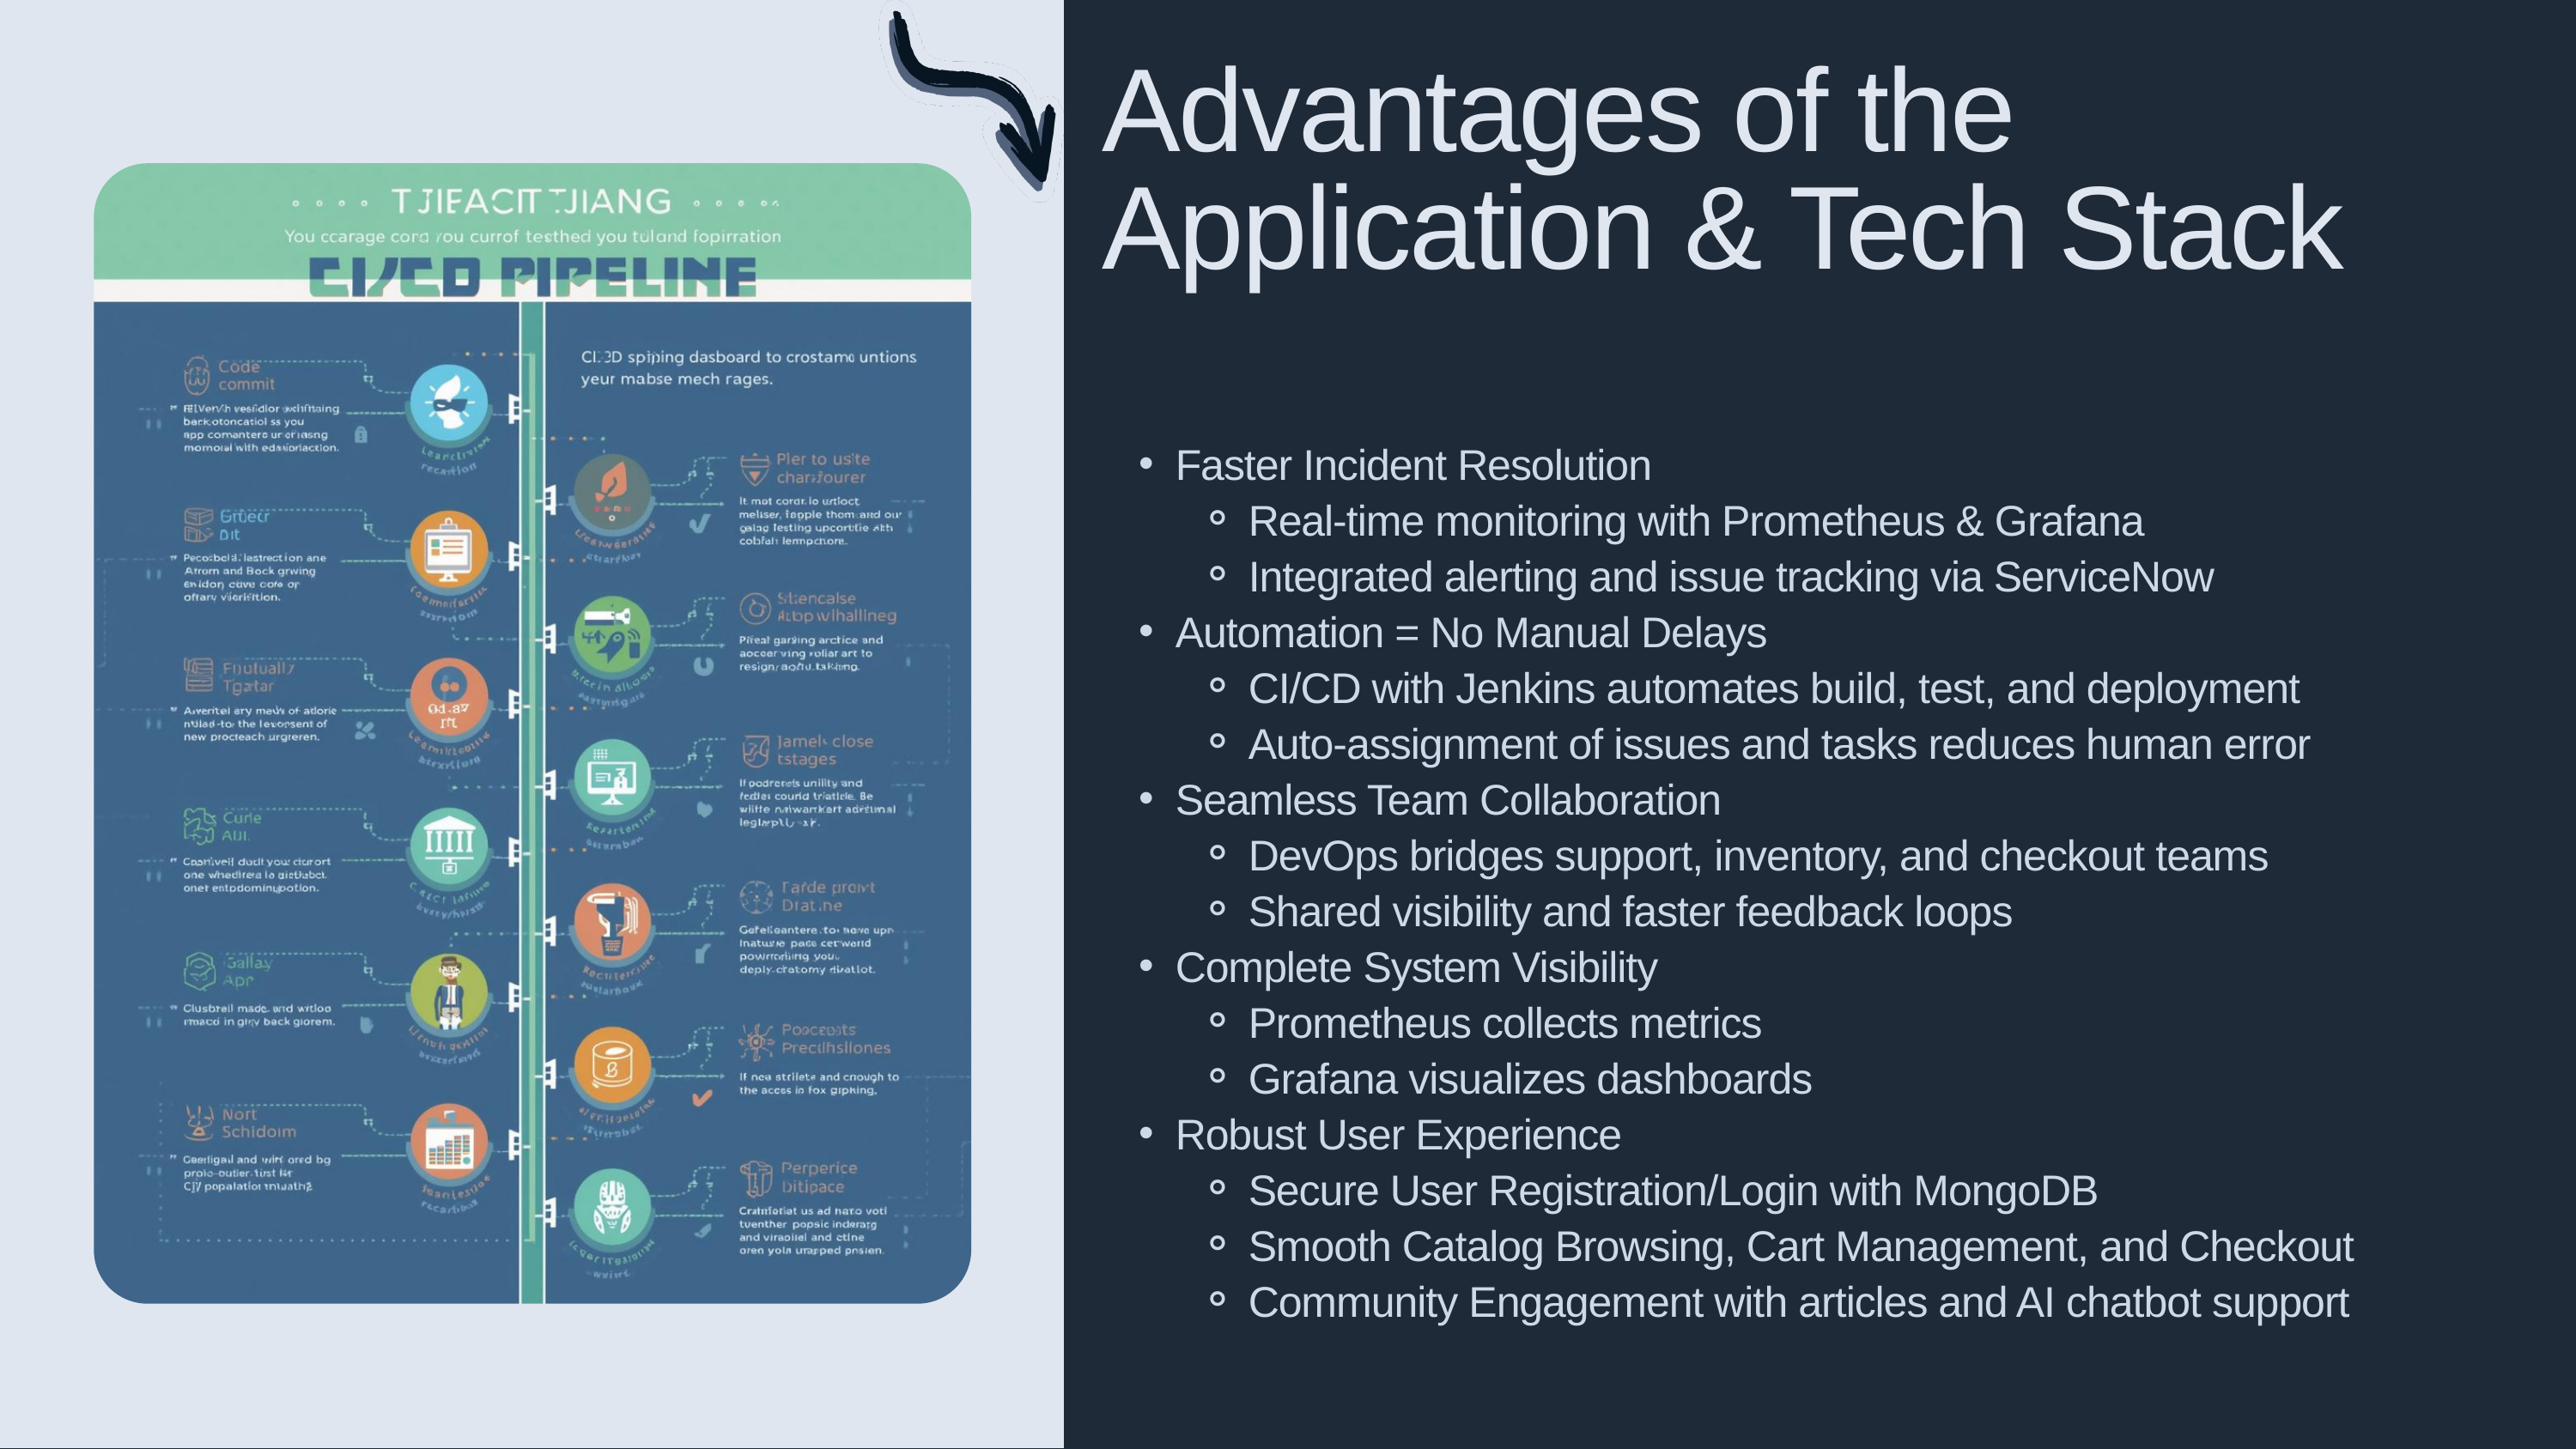

Advantages of the Application & Tech Stack
Faster Incident Resolution
Real-time monitoring with Prometheus & Grafana
Integrated alerting and issue tracking via ServiceNow
Automation = No Manual Delays
CI/CD with Jenkins automates build, test, and deployment
Auto-assignment of issues and tasks reduces human error
Seamless Team Collaboration
DevOps bridges support, inventory, and checkout teams
Shared visibility and faster feedback loops
Complete System Visibility
Prometheus collects metrics
Grafana visualizes dashboards
Robust User Experience
Secure User Registration/Login with MongoDB
Smooth Catalog Browsing, Cart Management, and Checkout
Community Engagement with articles and AI chatbot support